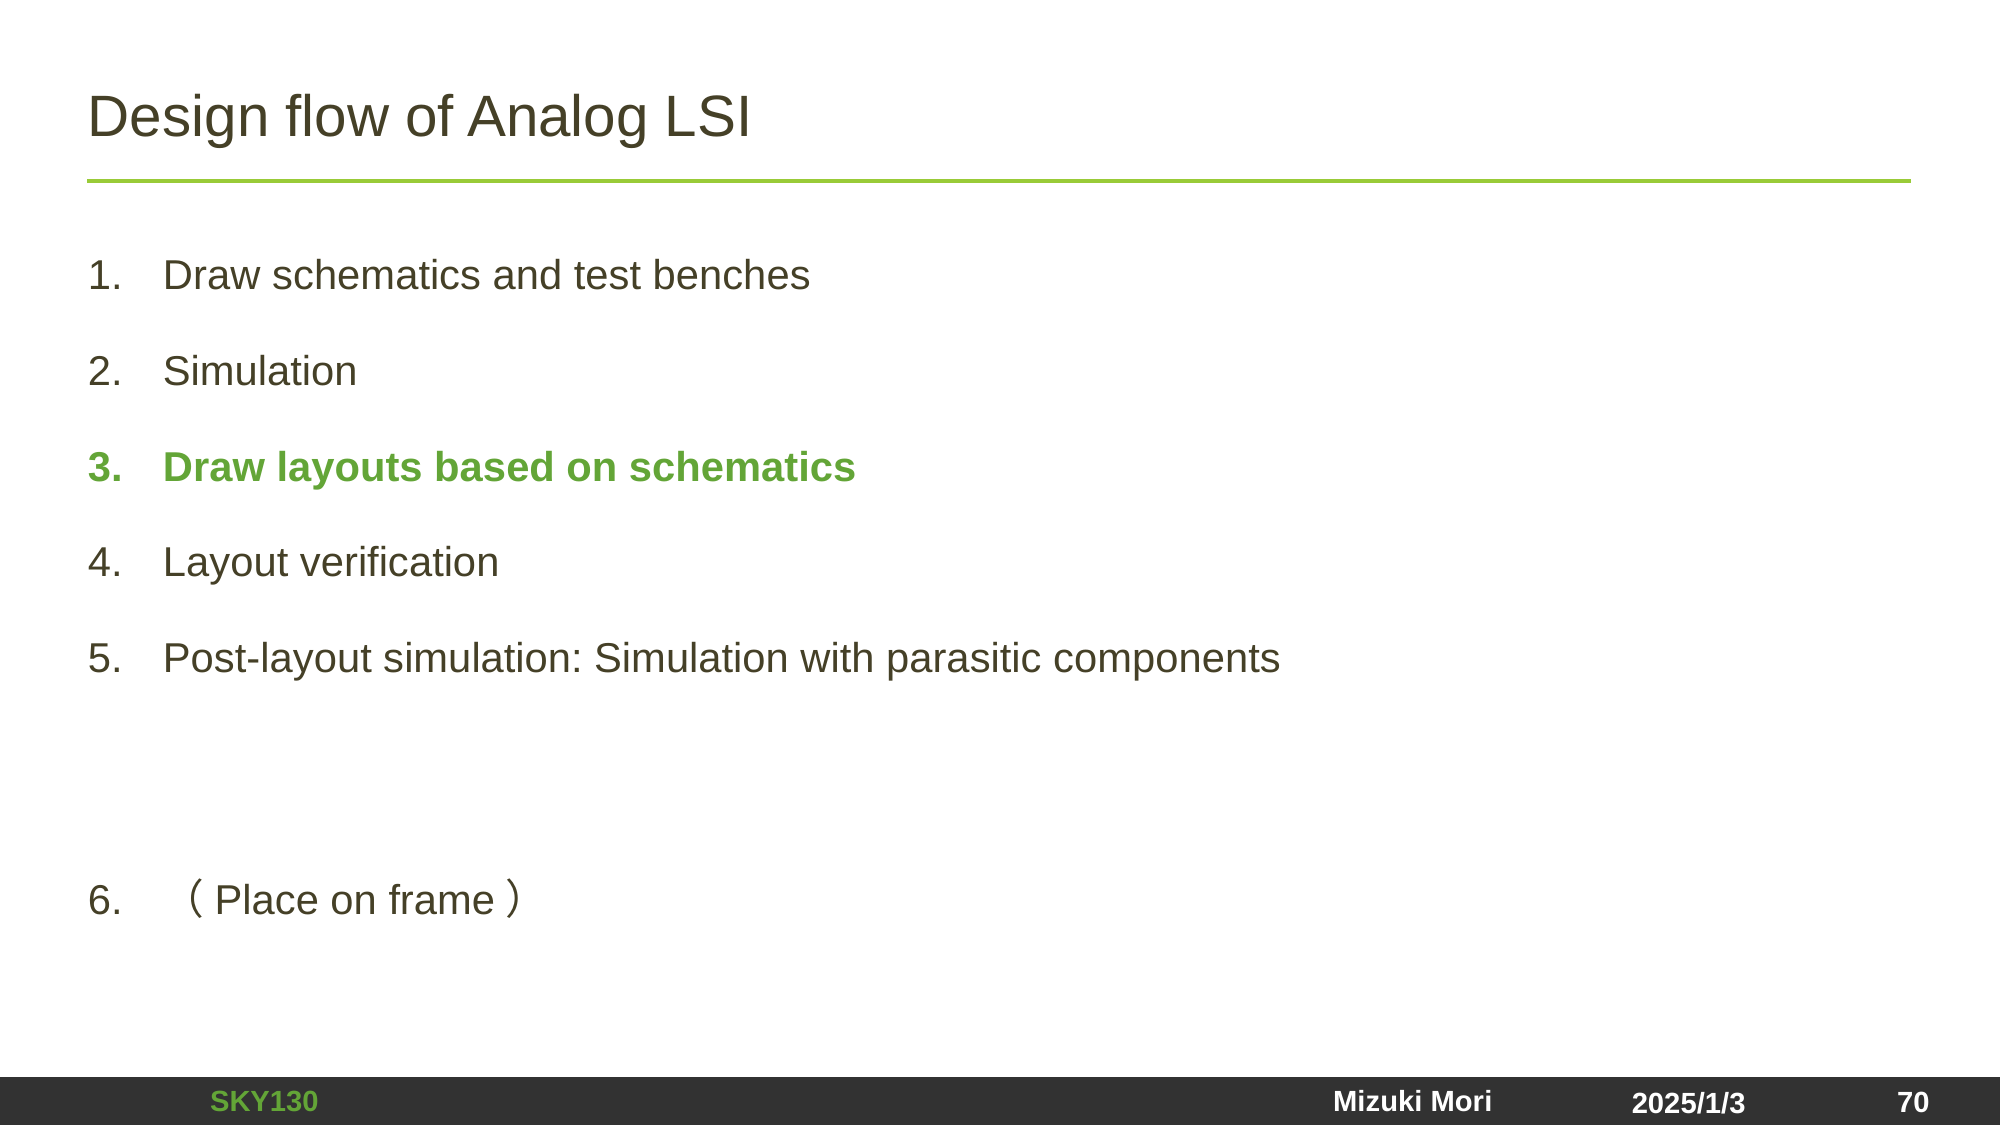

# Design flow of Analog LSI
Draw schematics and test benches
Simulation
Draw layouts based on schematics
Layout verification
Post-layout simulation: Simulation with parasitic components

（Place on frame）
70
2025/1/3